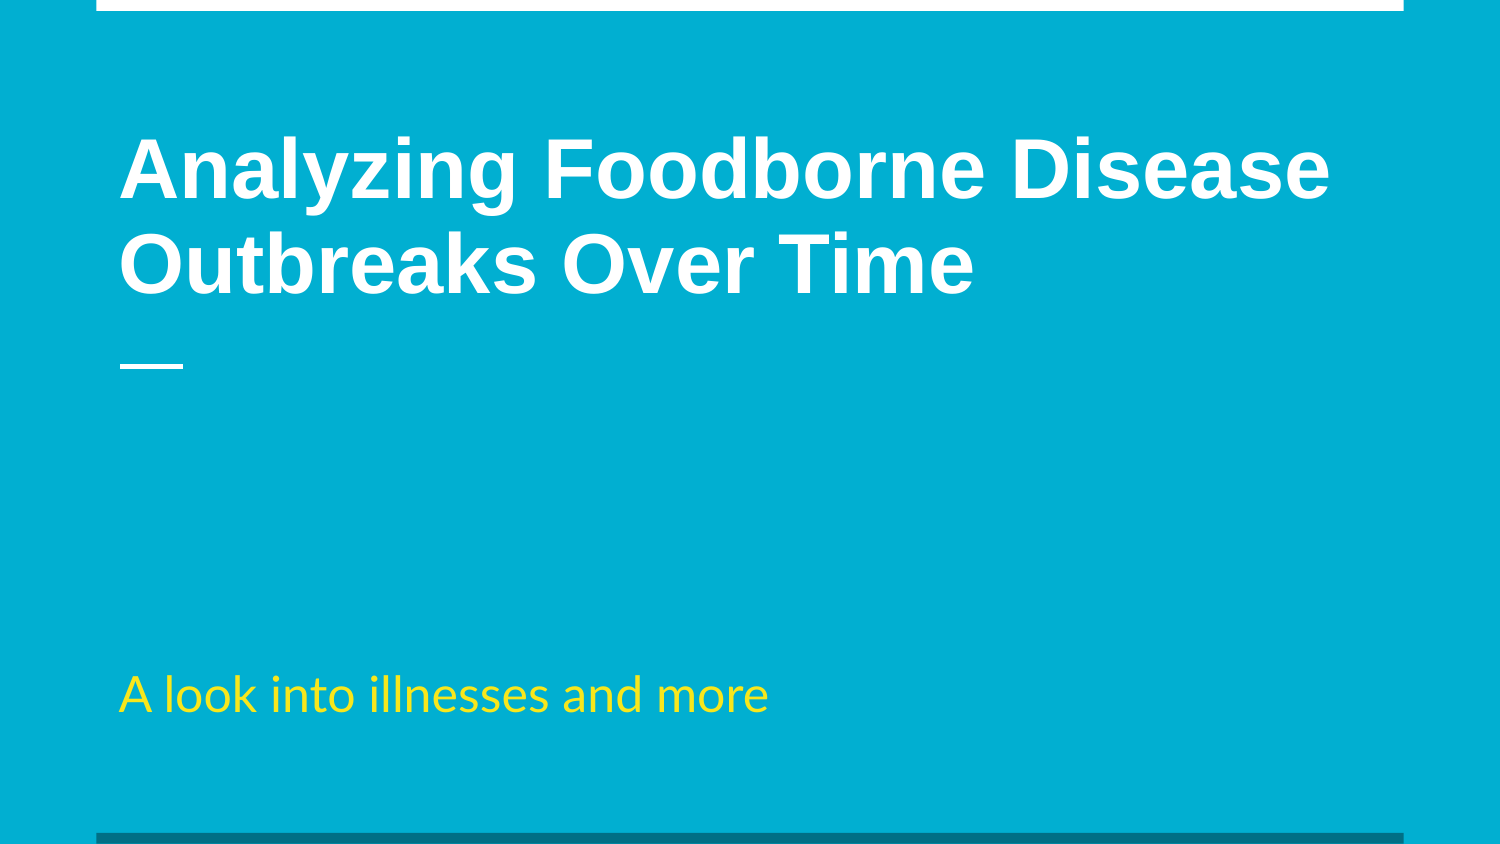

# Analyzing Foodborne Disease Outbreaks Over Time
A look into illnesses and more